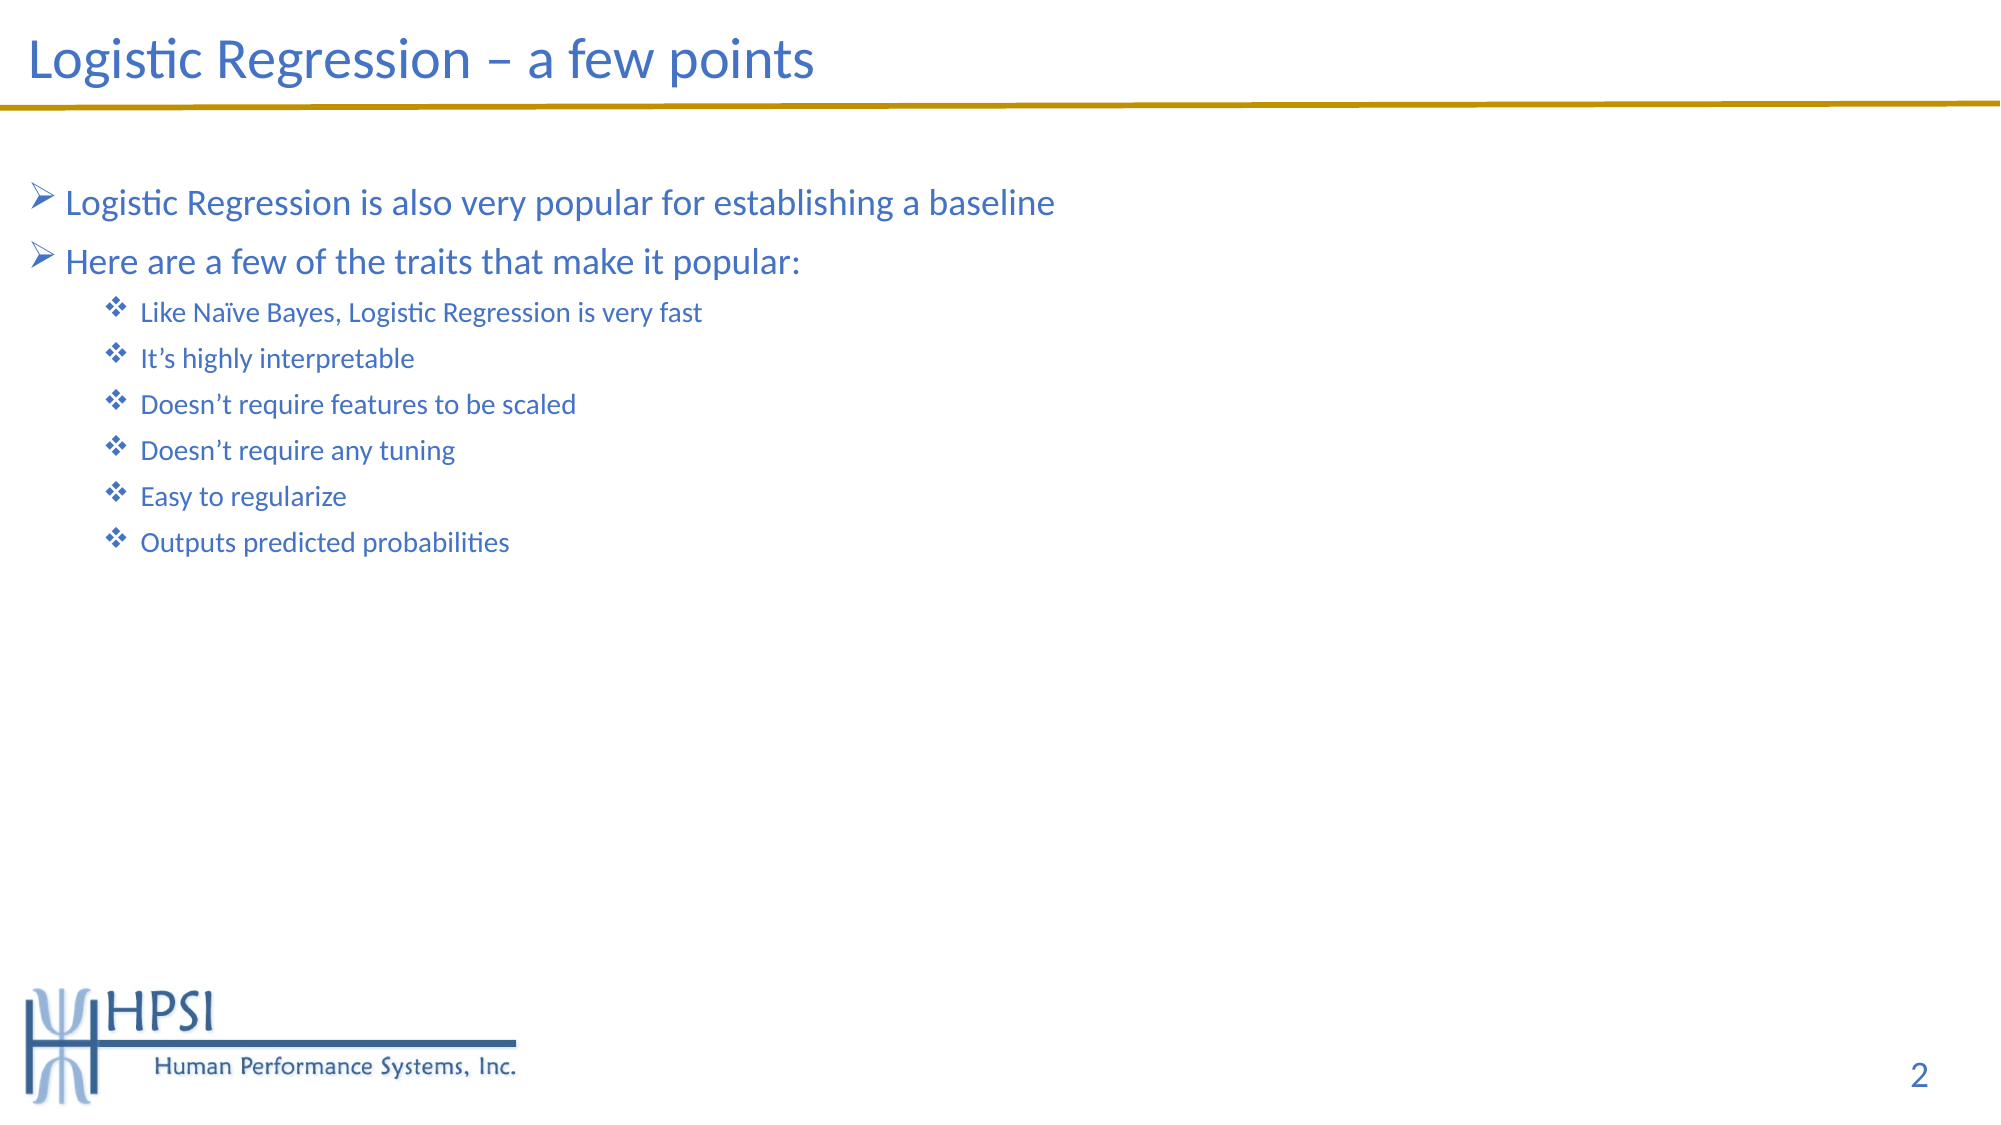

# Logistic Regression – a few points
Logistic Regression is also very popular for establishing a baseline
Here are a few of the traits that make it popular:
Like Naïve Bayes, Logistic Regression is very fast
It’s highly interpretable
Doesn’t require features to be scaled
Doesn’t require any tuning
Easy to regularize
Outputs predicted probabilities

2